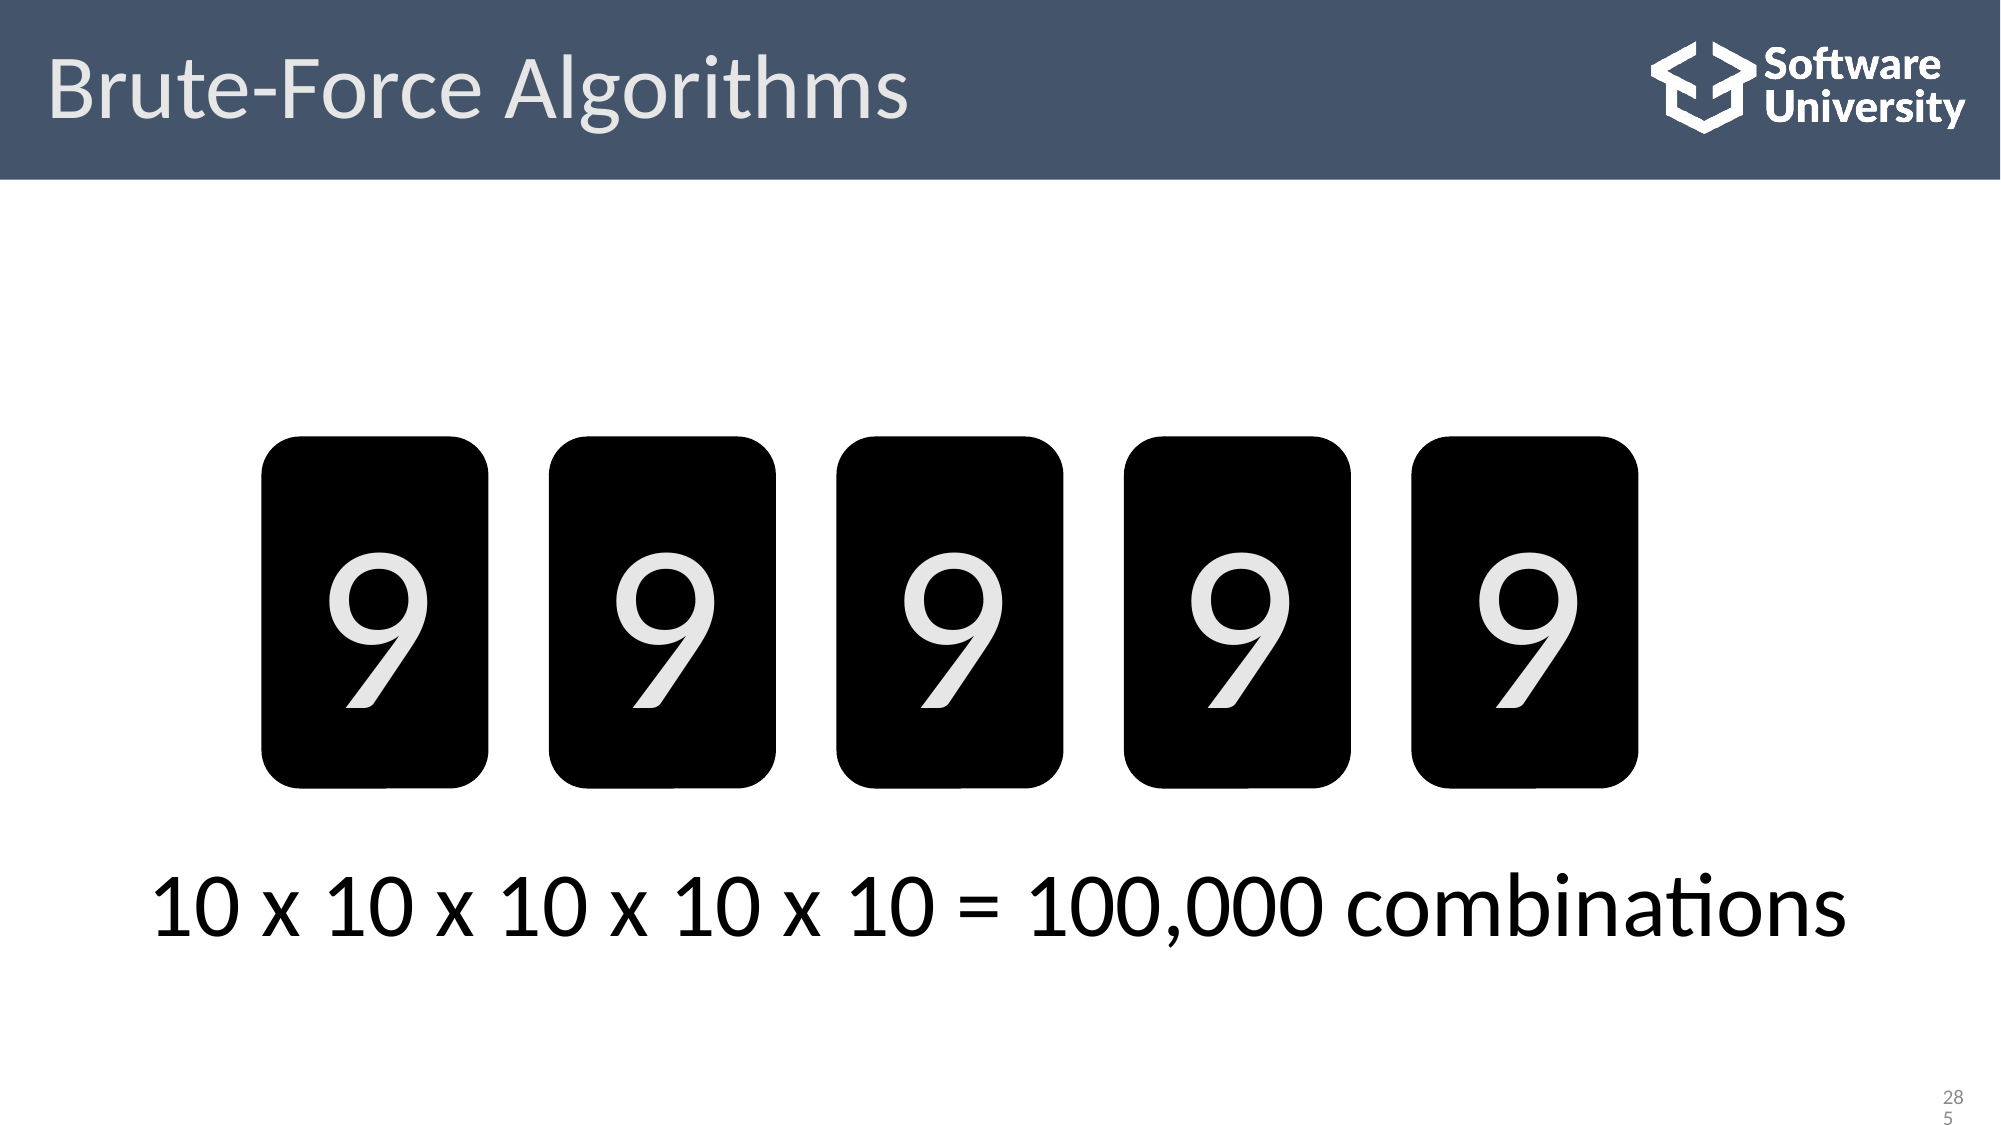

# Brute-Force Algorithms
9
9
9
9
9
10 x 10 x 10 x 10 x 10 = 100,000 combinations
285